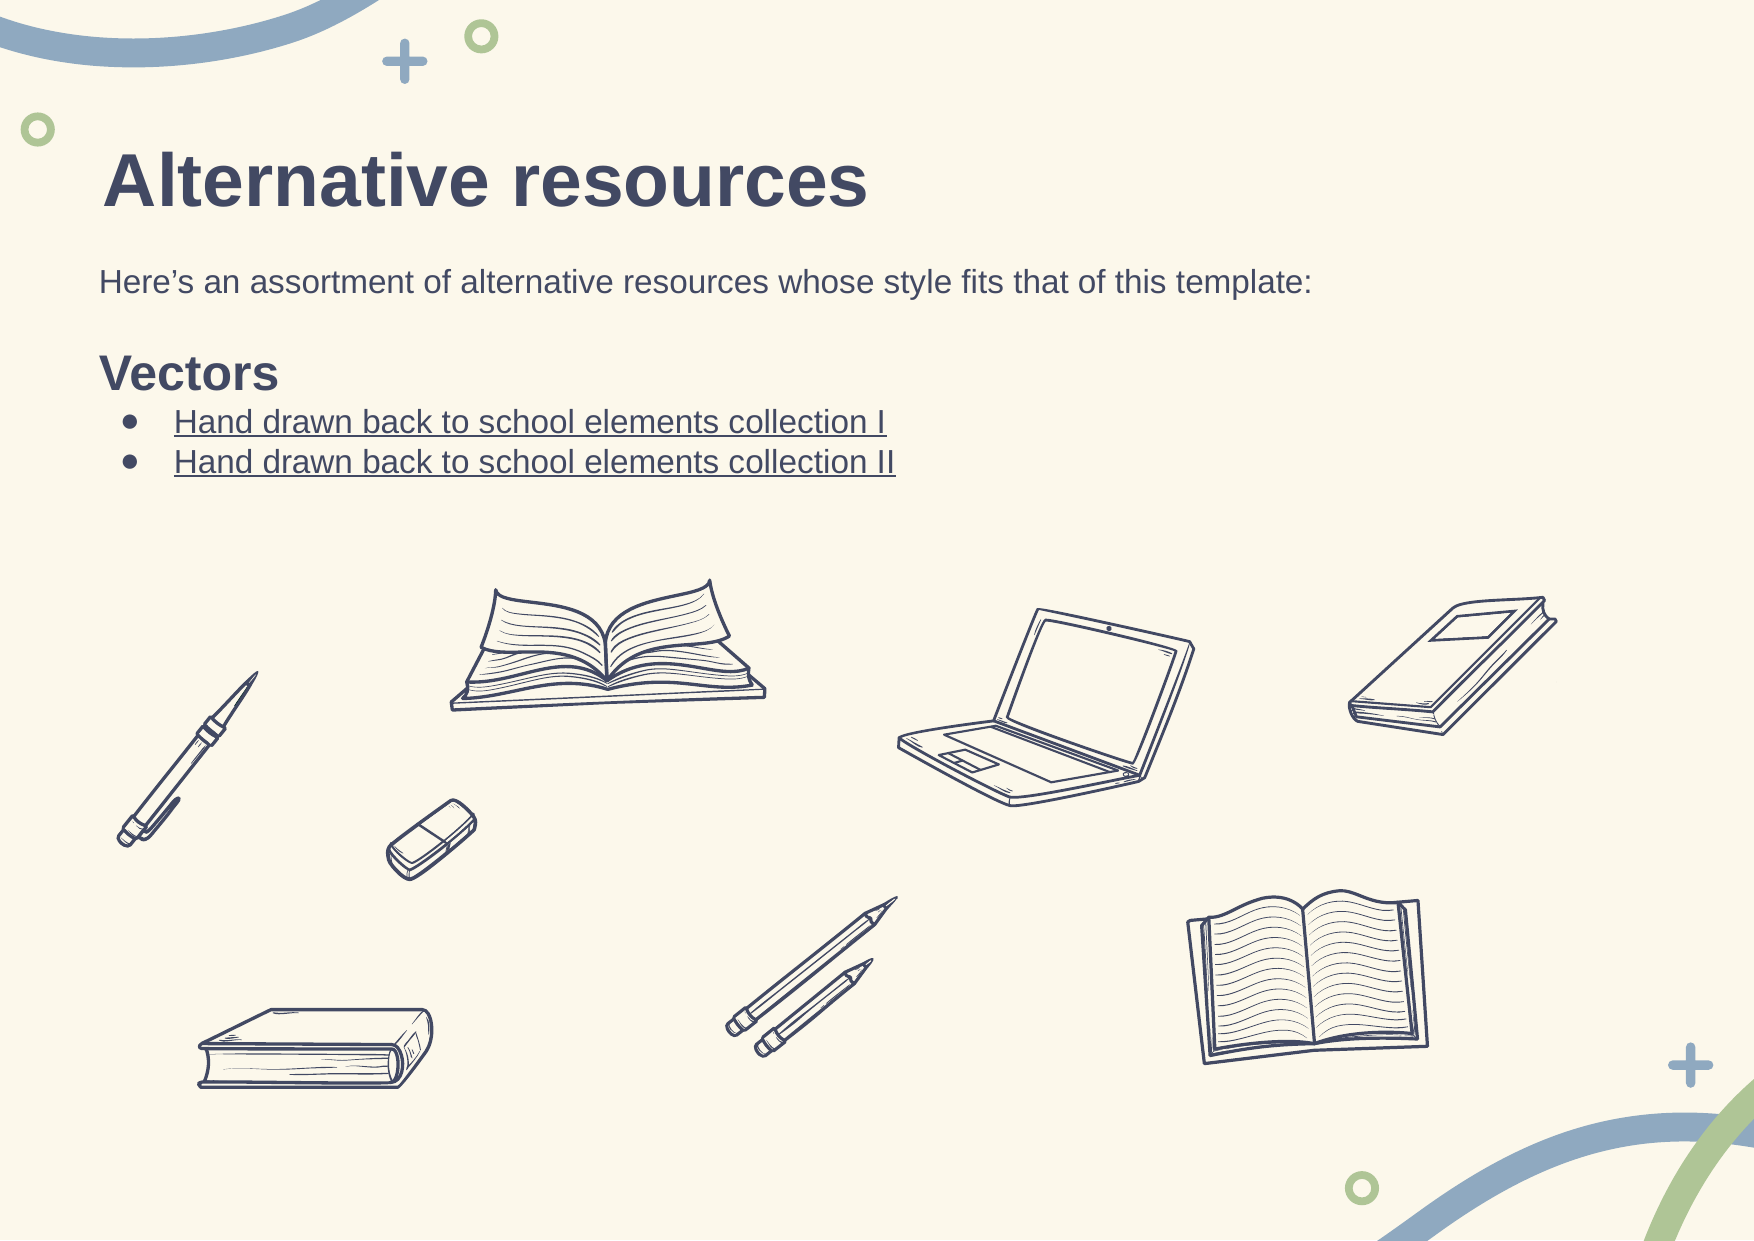

# Alternative resources
Here’s an assortment of alternative resources whose style fits that of this template:

Vectors
Hand drawn back to school elements collection I
Hand drawn back to school elements collection II